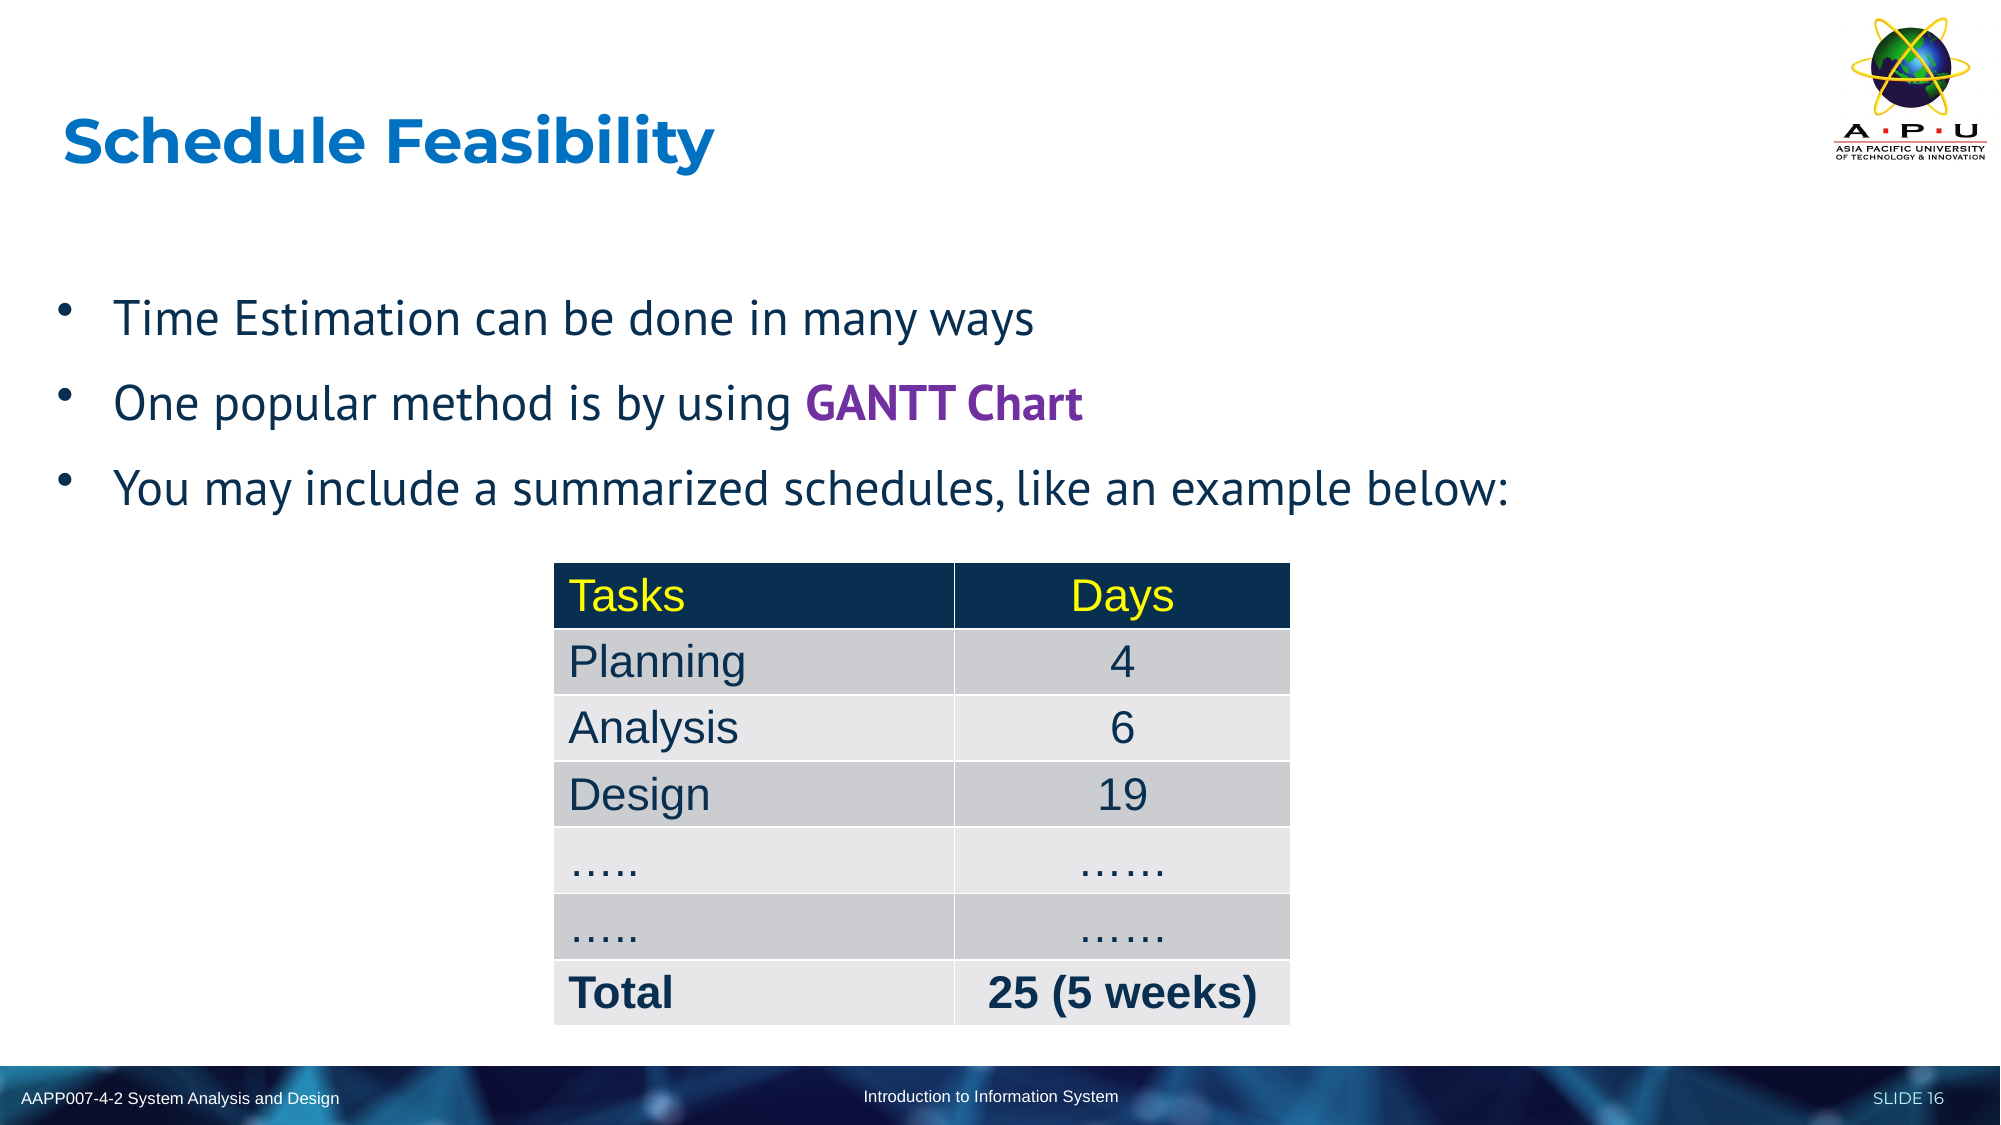

# Schedule Feasibility
Time Estimation can be done in many ways
One popular method is by using GANTT Chart
You may include a summarized schedules, like an example below:

| Tasks | Days |
| --- | --- |
| Planning | 4 |
| Analysis | 6 |
| Design | 19 |
| ….. | …… |
| ….. | …… |
| Total | 25 (5 weeks) |